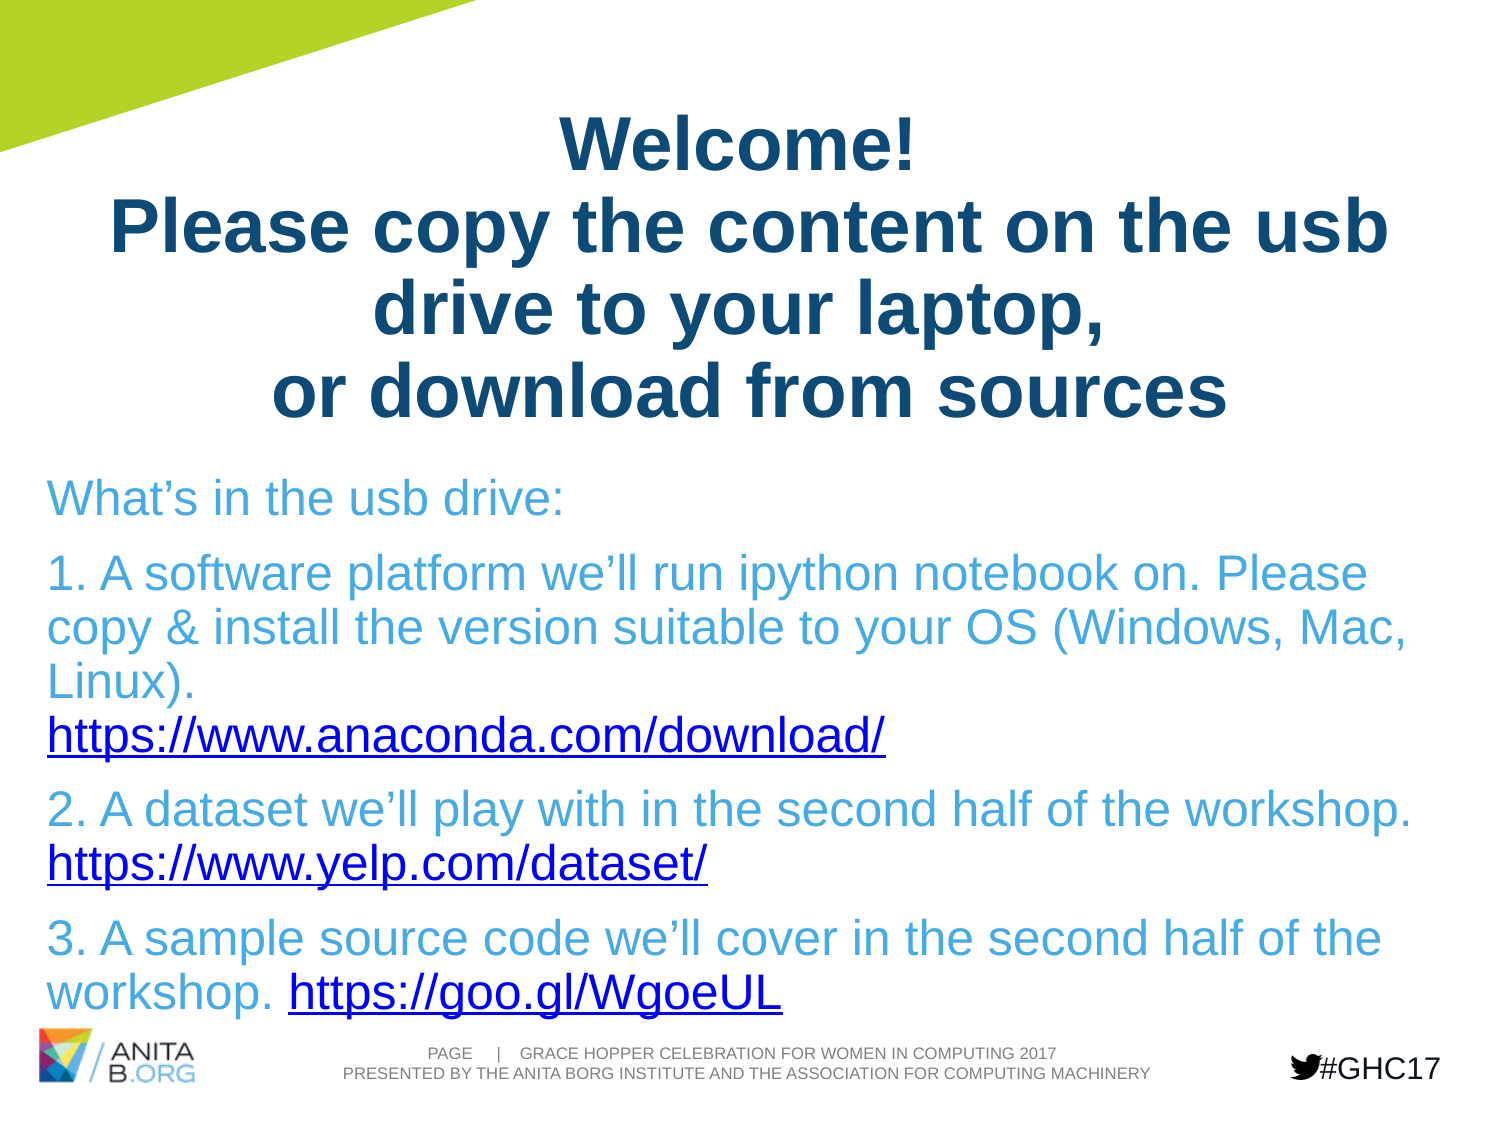

# Welcome! Please copy the content on the usb drive to your laptop,
or download from sources
What’s in the usb drive:
1. A software platform we’ll run ipython notebook on. Please copy & install the version suitable to your OS (Windows, Mac, Linux).
https://www.anaconda.com/download/
2. A dataset we’ll play with in the second half of the workshop.
https://www.yelp.com/dataset/
3. A sample source code we’ll cover in the second half of the workshop. https://goo.gl/WgoeUL